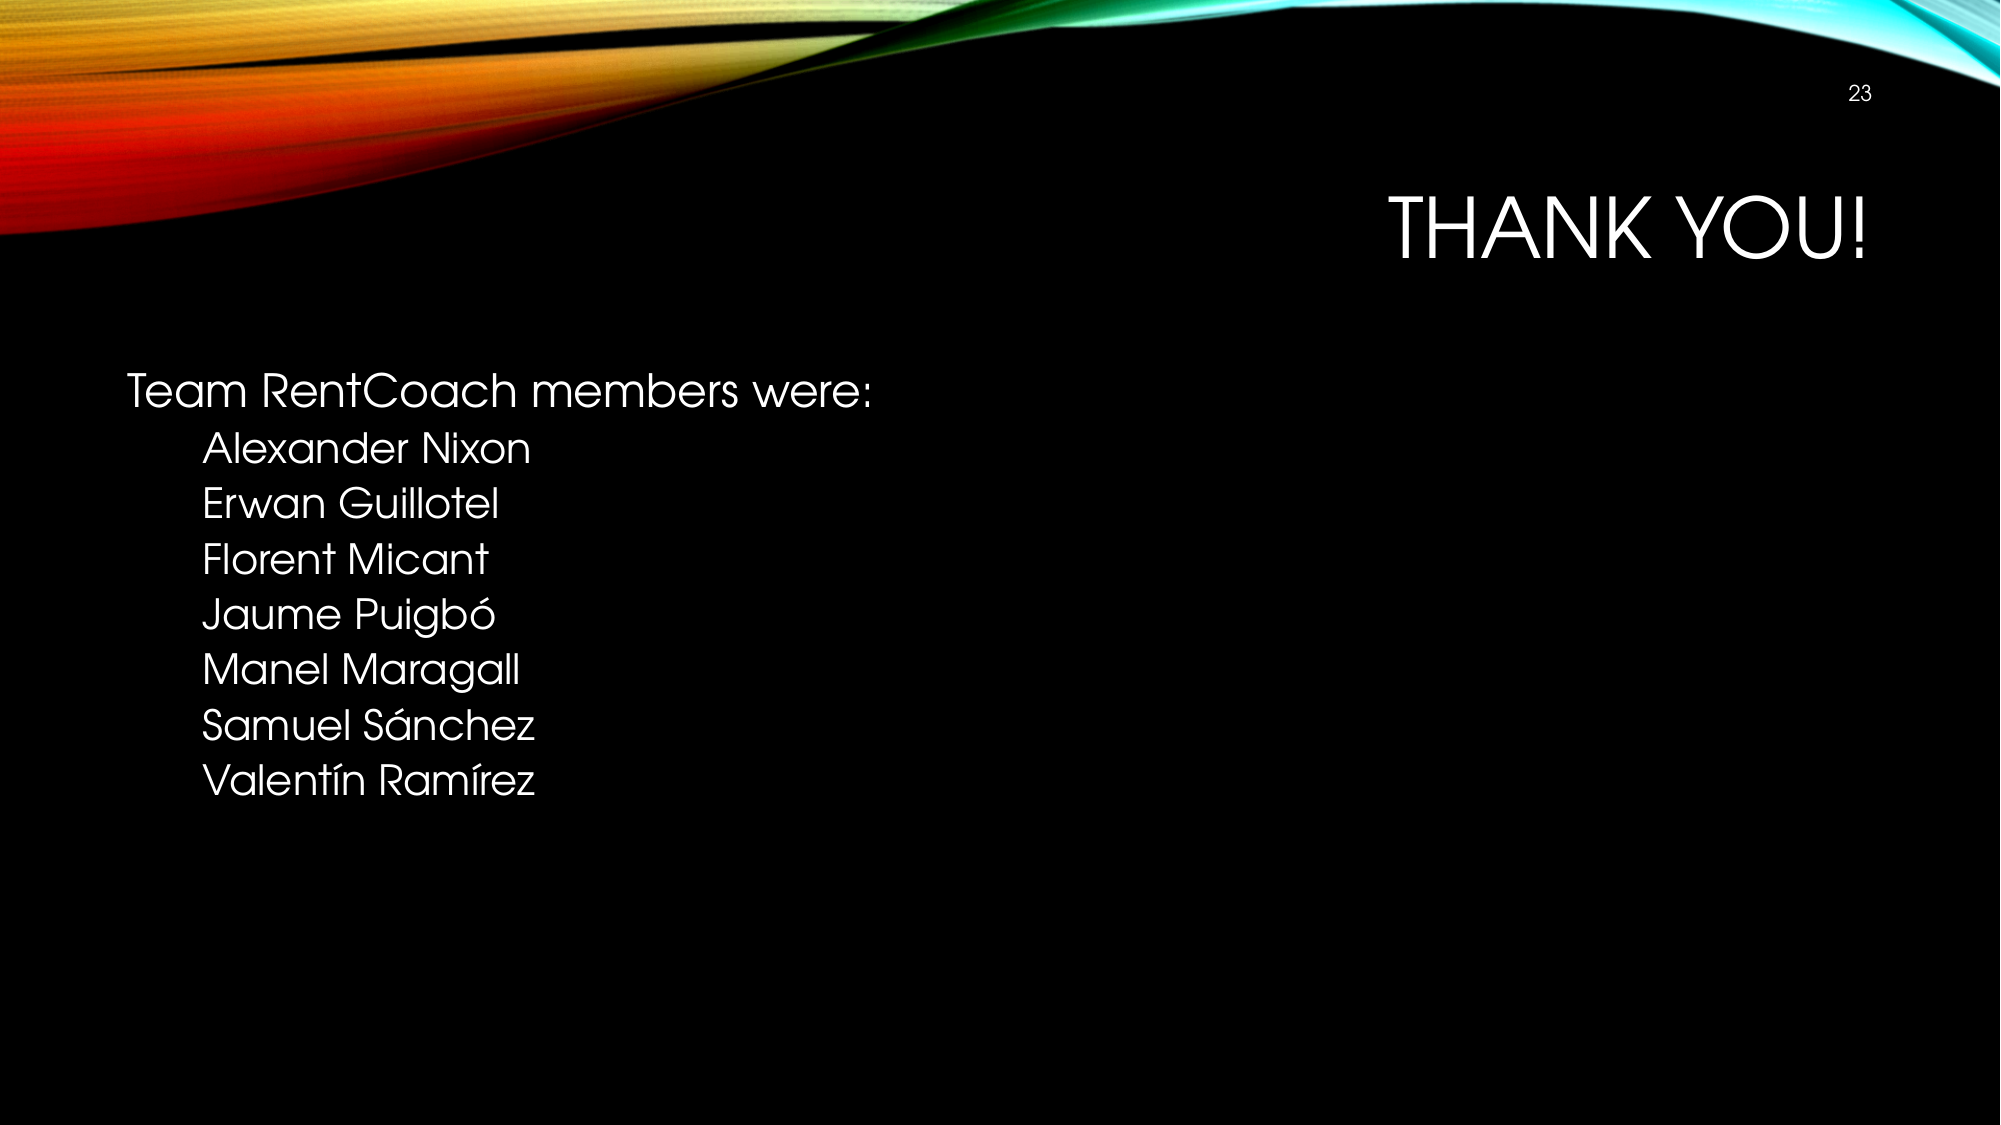

23
# Thank you!
Team RentCoach members were:
Alexander Nixon
Erwan Guillotel
Florent Micant
Jaume Puigbó
Manel Maragall
Samuel Sánchez
Valentín Ramírez